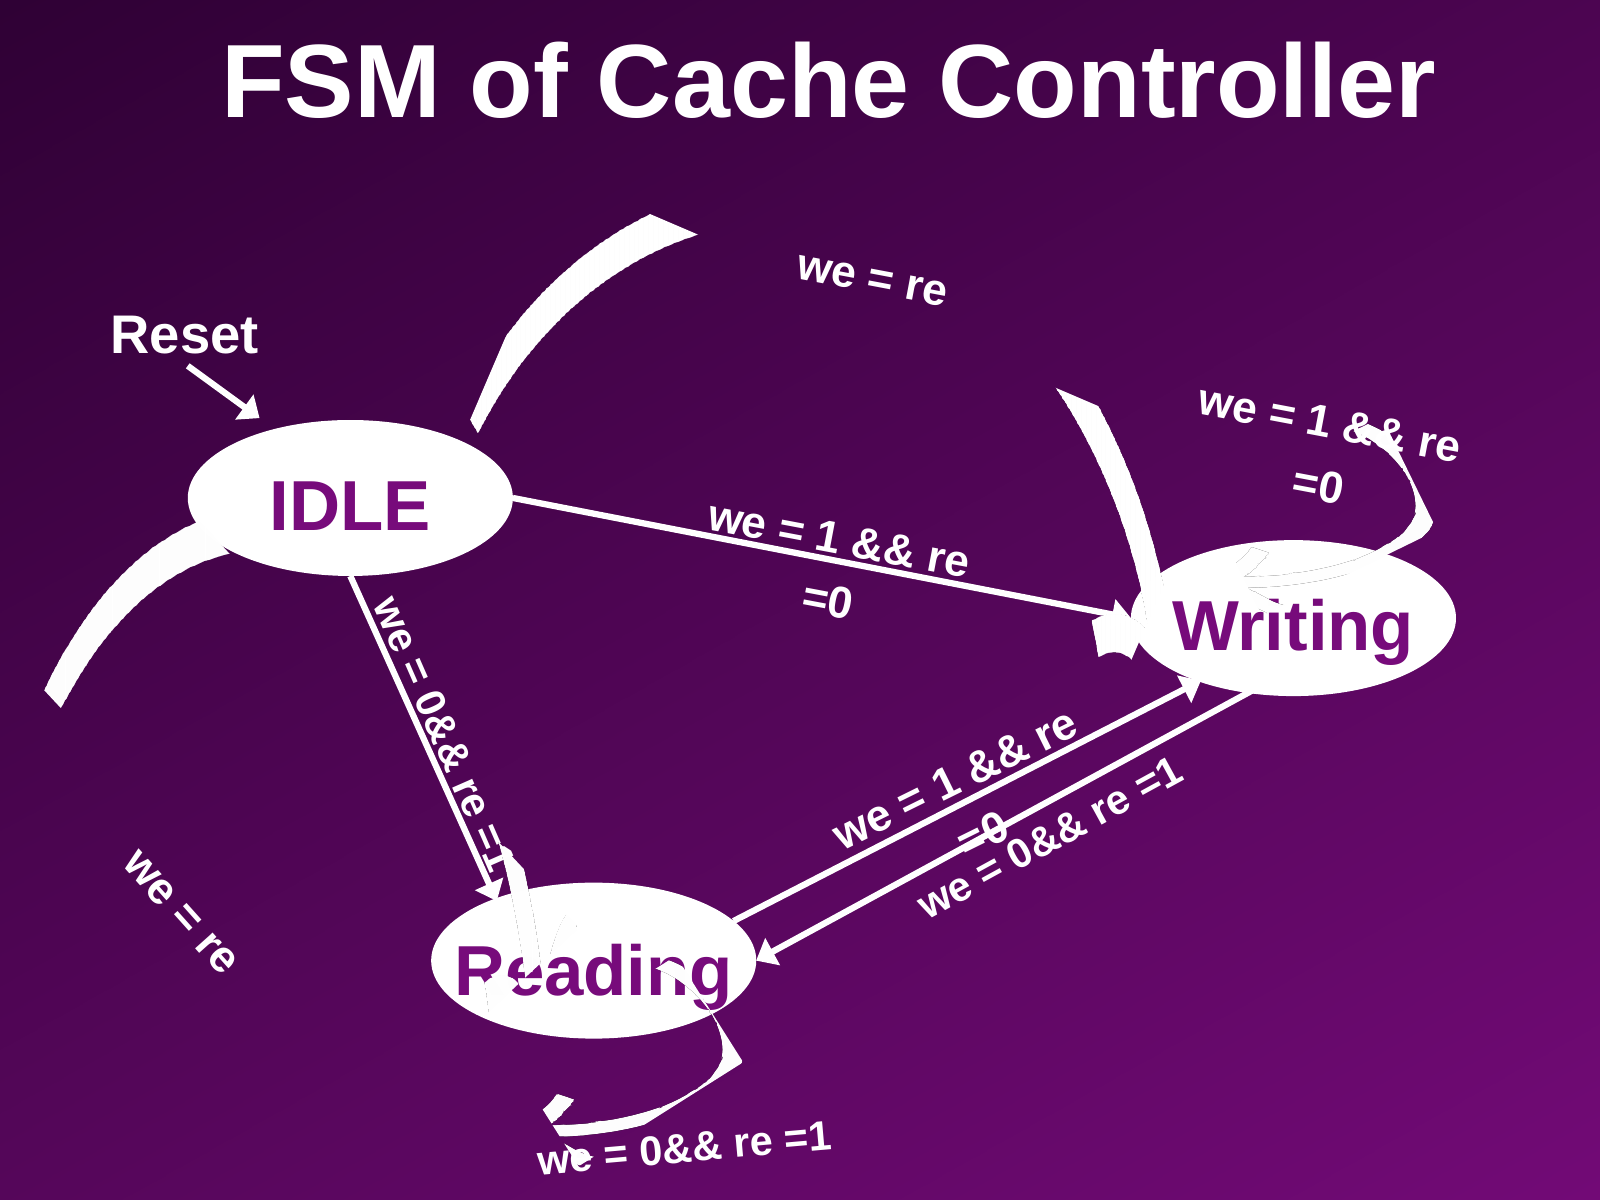

FSM of Cache Controller

we = re
Reset

we = 1 && re =0

d
IDLE

we = 1 && re =0

d
Writing

we = 0&& re =1

we = 1 && re =0
we = 0&& re =1
we = re

d
Reading

we = 0&& re =1